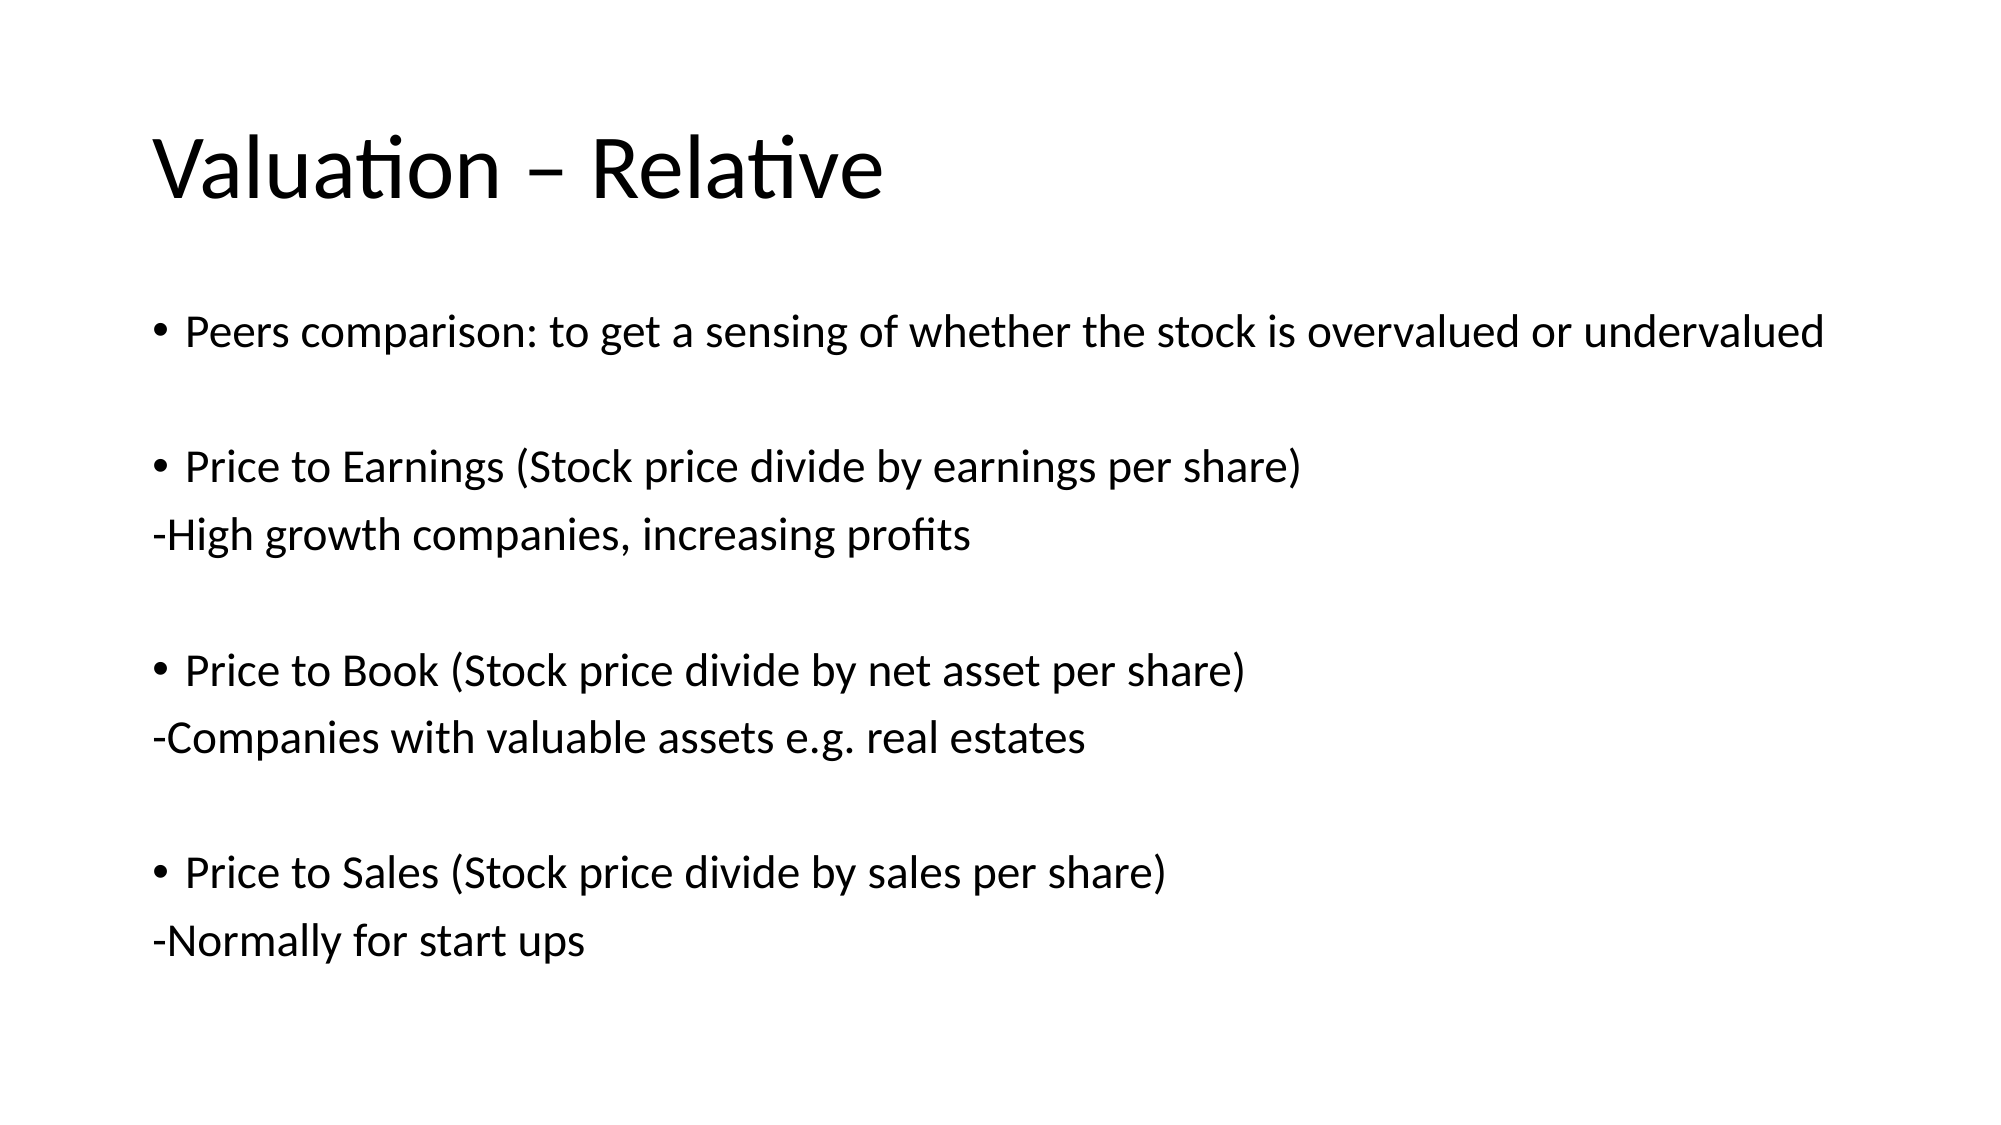

# Valuation – Relative
Peers comparison: to get a sensing of whether the stock is overvalued or undervalued

Price to Earnings (Stock price divide by earnings per share)
-High growth companies, increasing profits

Price to Book (Stock price divide by net asset per share)
-Companies with valuable assets e.g. real estates

Price to Sales (Stock price divide by sales per share)
-Normally for start ups